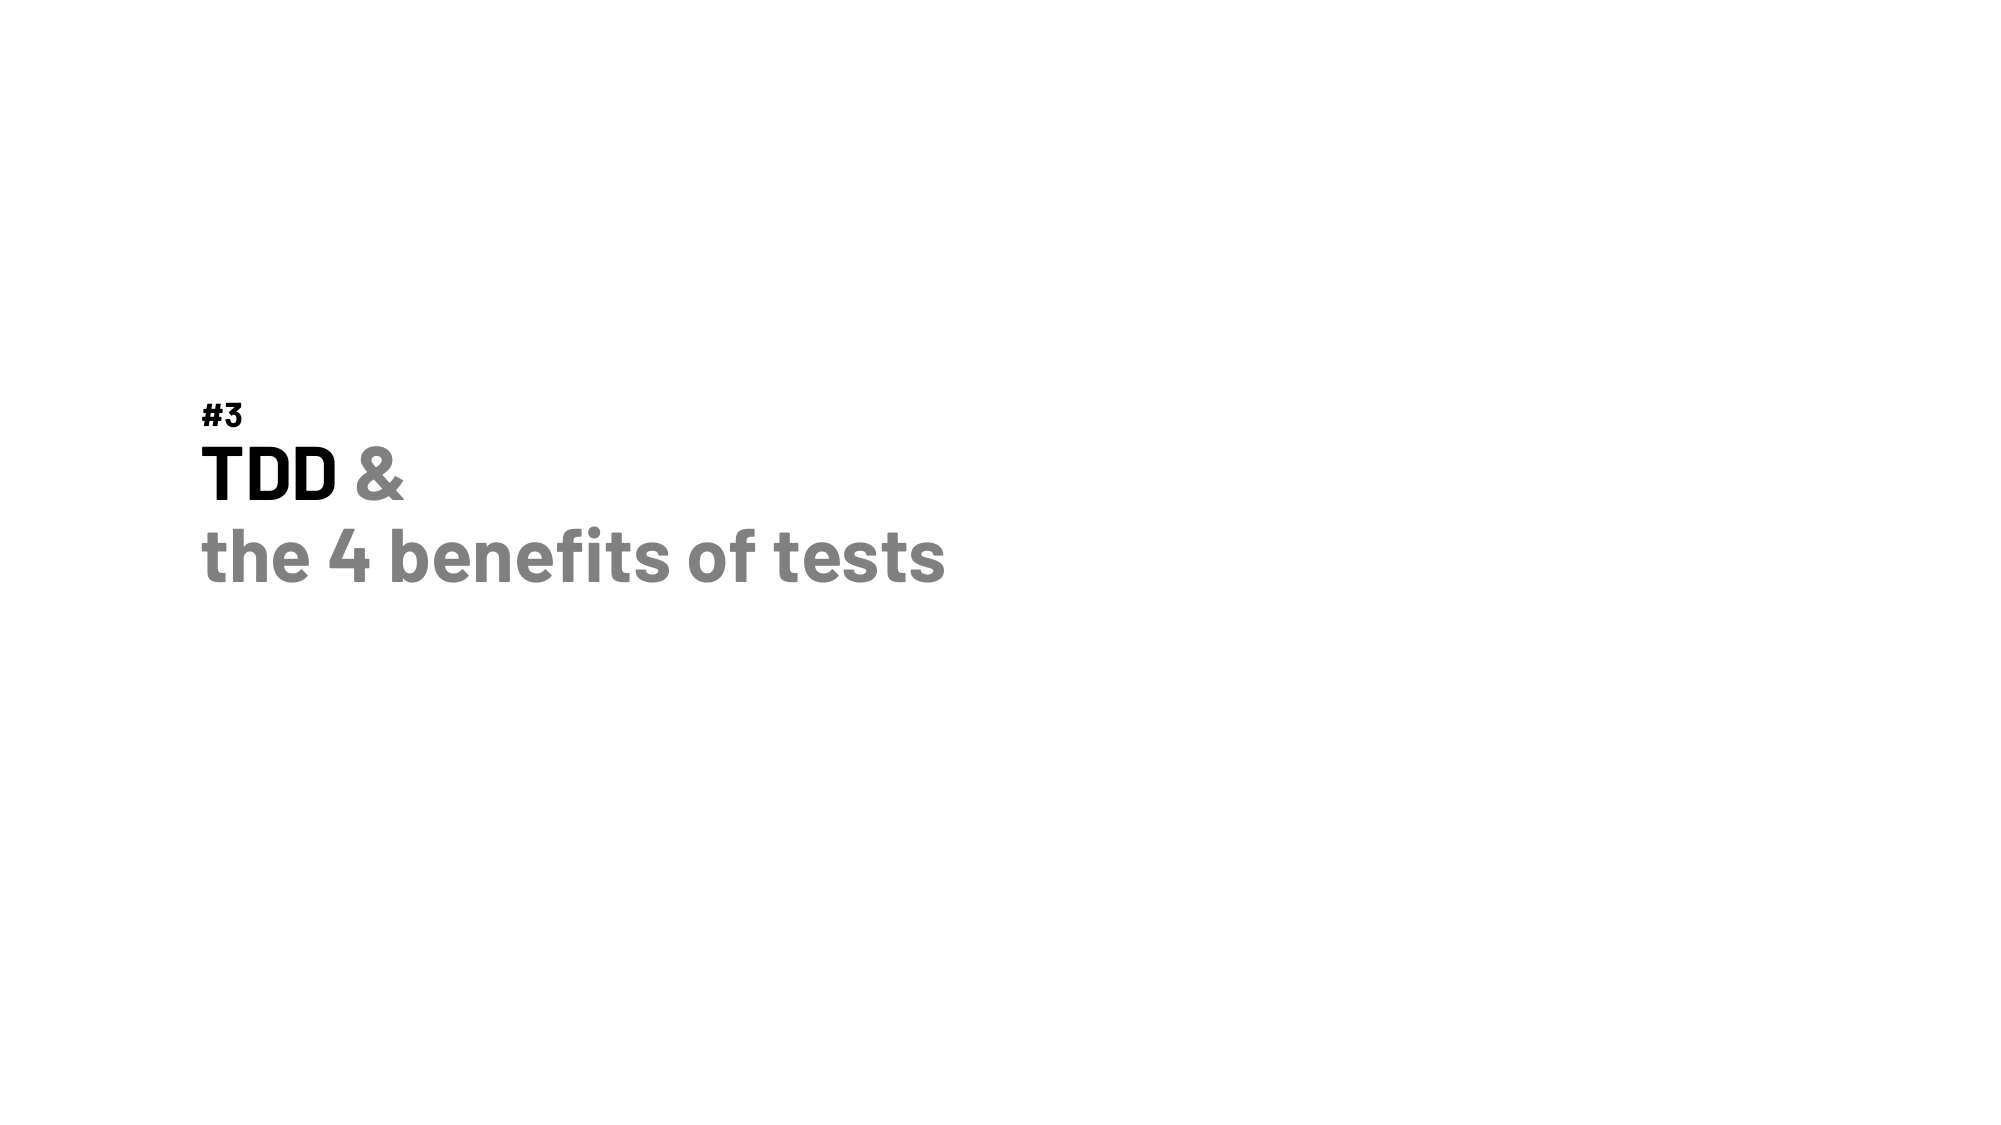

# #3 TDD & the 4 benefits of tests